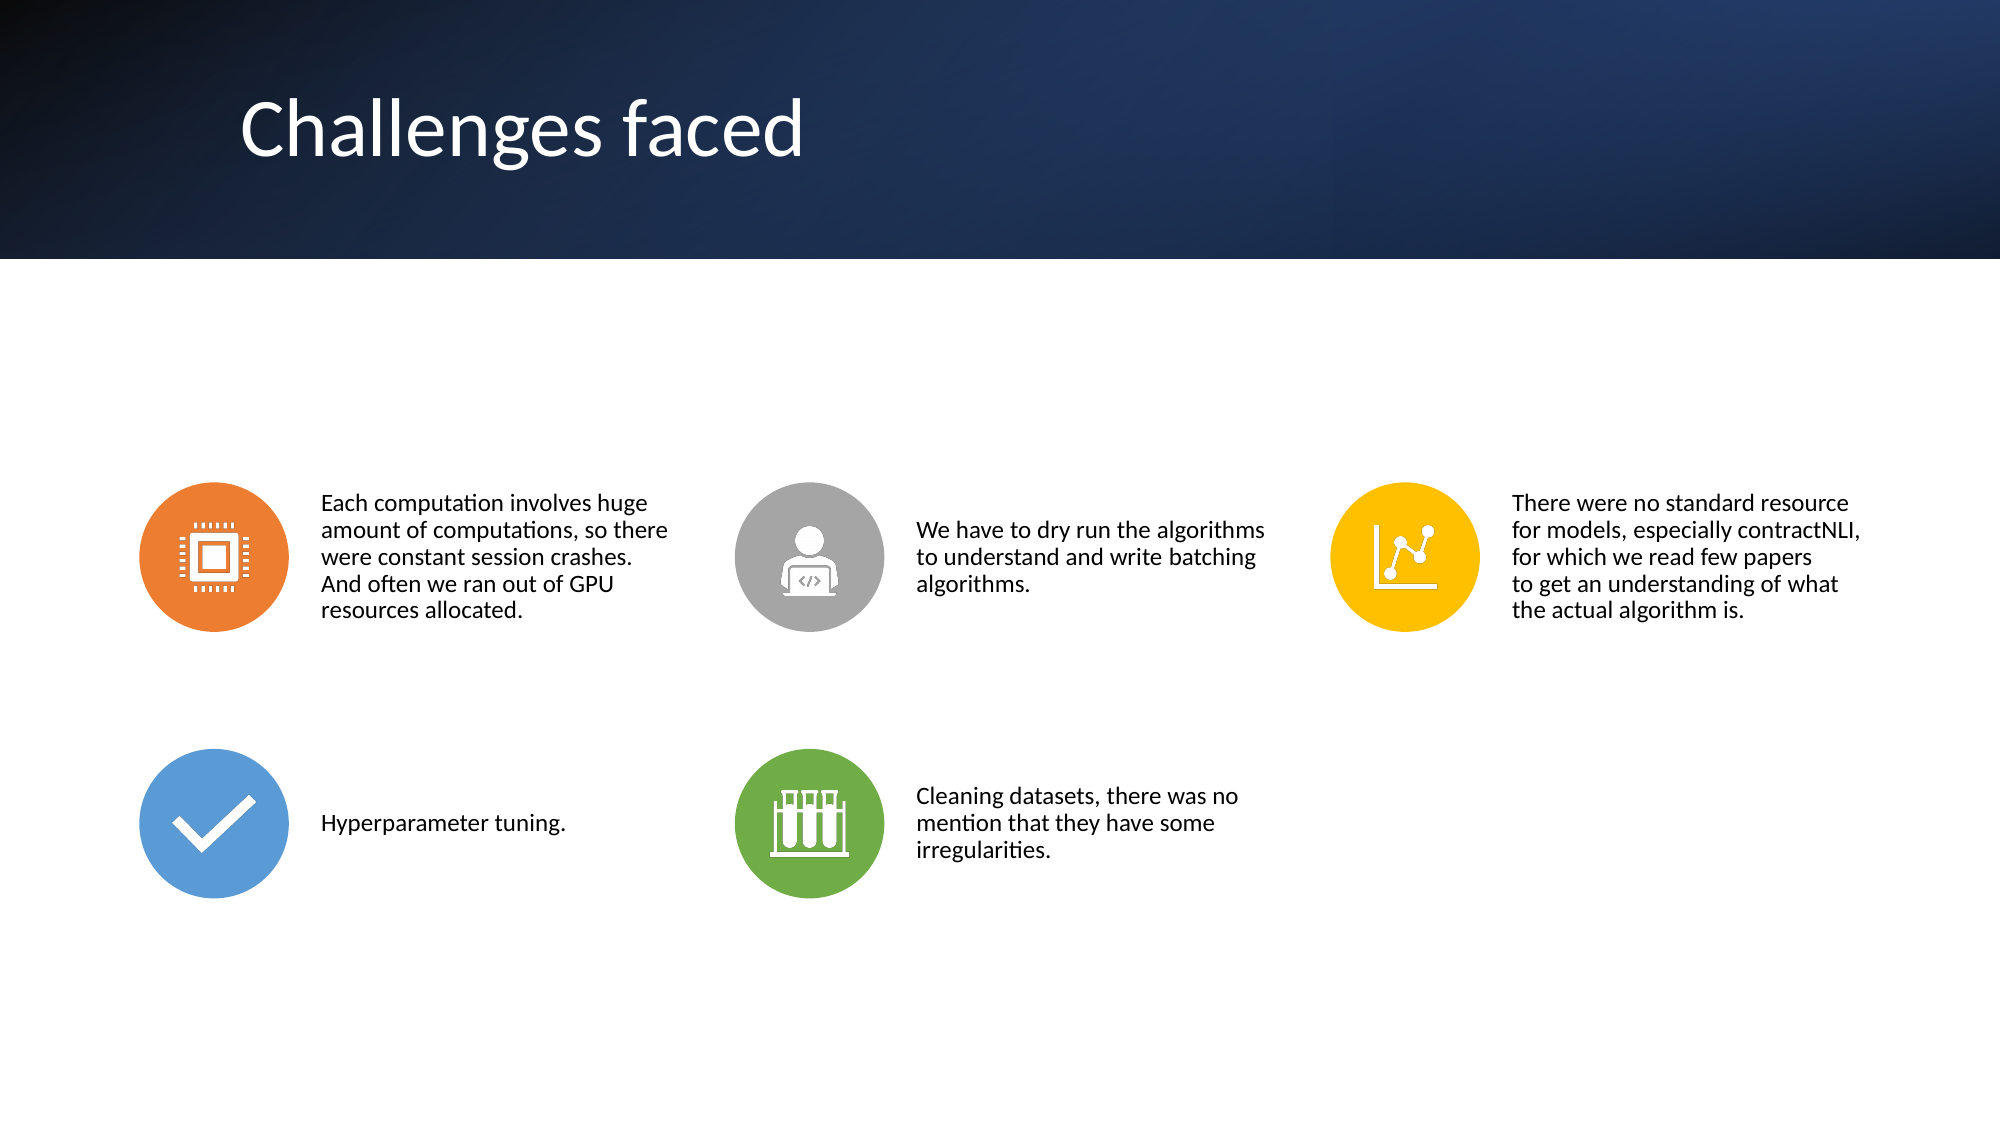

# Challenges faced
Each computation involves huge amount of computations, so there were constant session crashes. And often we ran out of GPU resources allocated.
We have to dry run the algorithms to understand and write batching algorithms.
There were no standard resource for models, especially contractNLI, for which we read few papers to get an understanding of what the actual algorithm is.
Hyperparameter tuning.
Cleaning datasets, there was no mention that they have some irregularities.